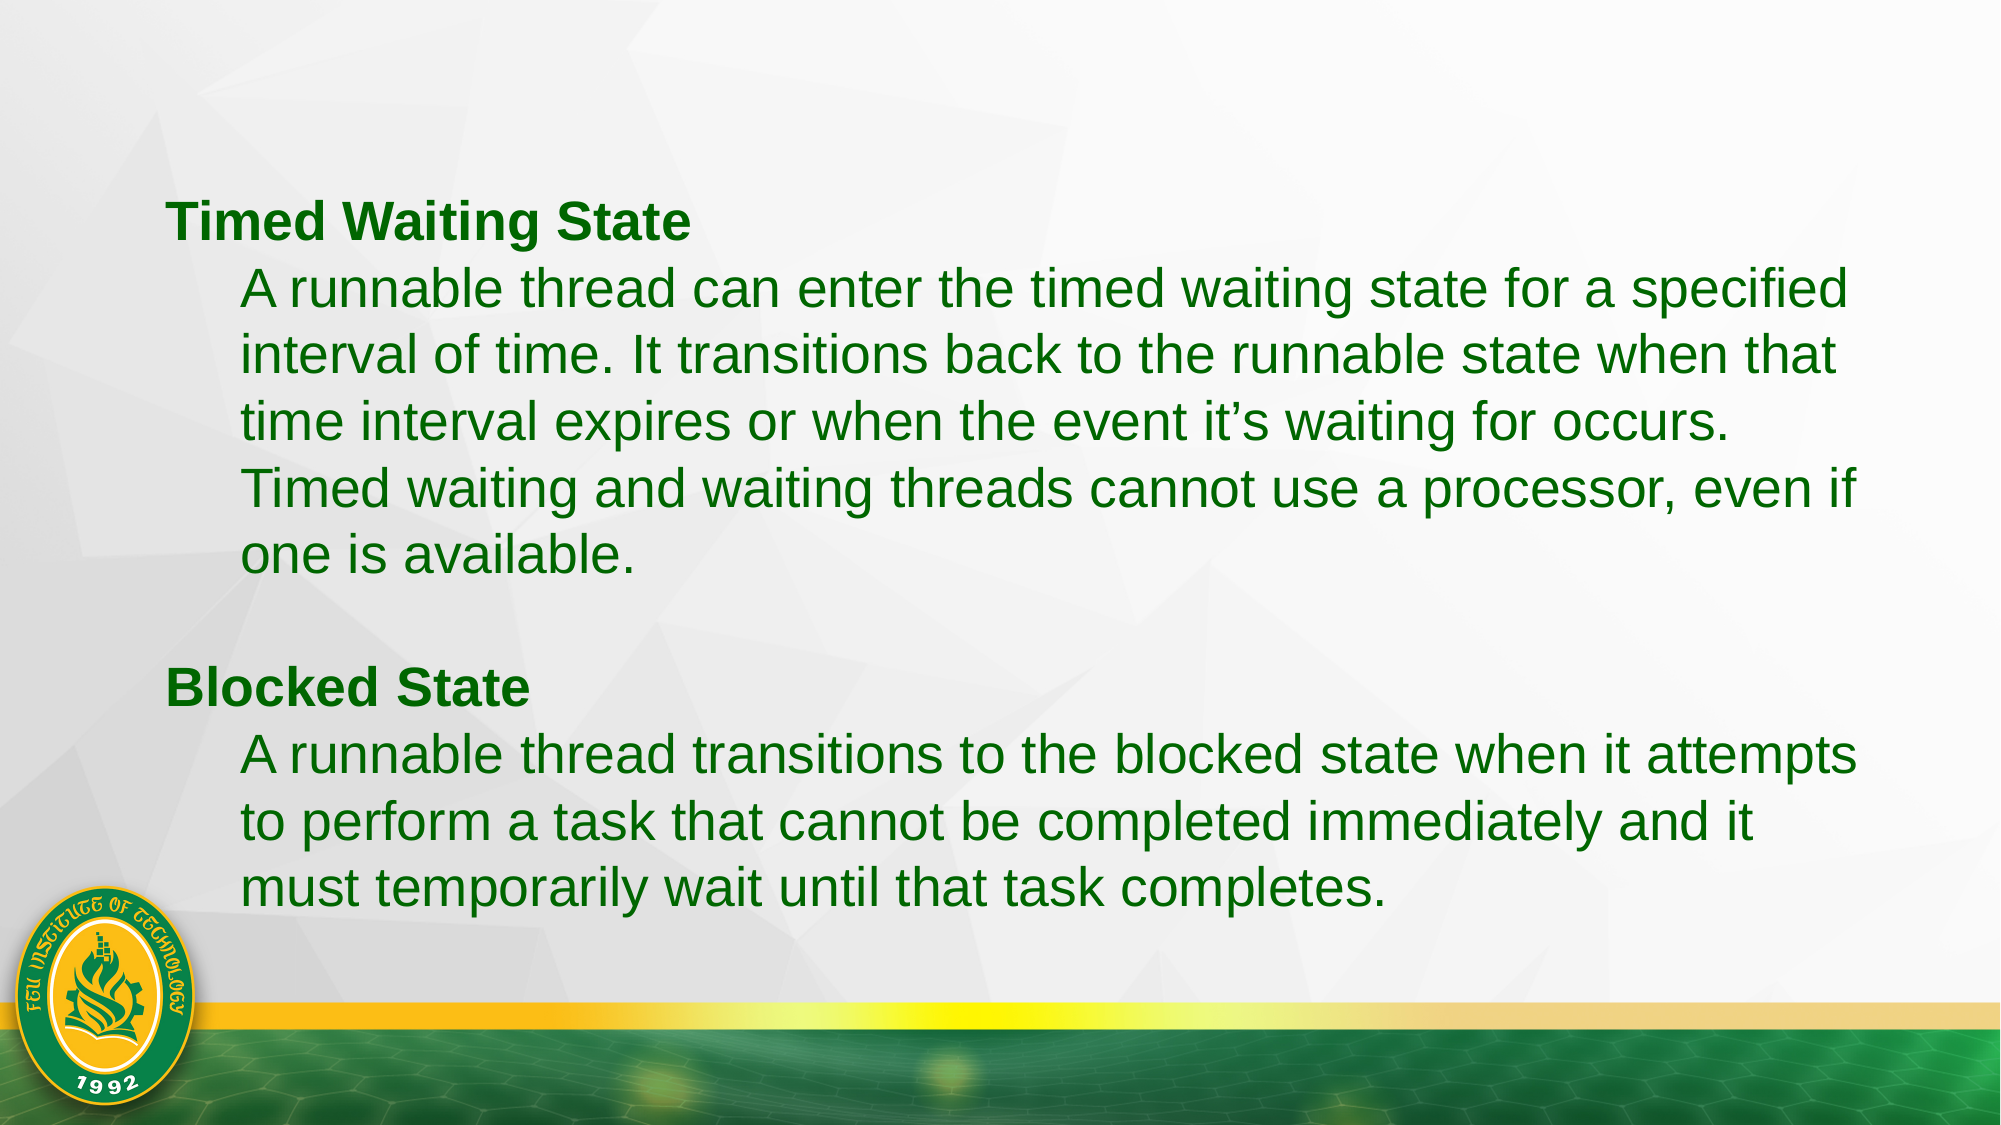

Timed Waiting State
A runnable thread can enter the timed waiting state for a specified interval of time. It transitions back to the runnable state when that time interval expires or when the event it’s waiting for occurs. Timed waiting and waiting threads cannot use a processor, even if one is available.

Blocked State
A runnable thread transitions to the blocked state when it attempts to perform a task that cannot be completed immediately and it must temporarily wait until that task completes.